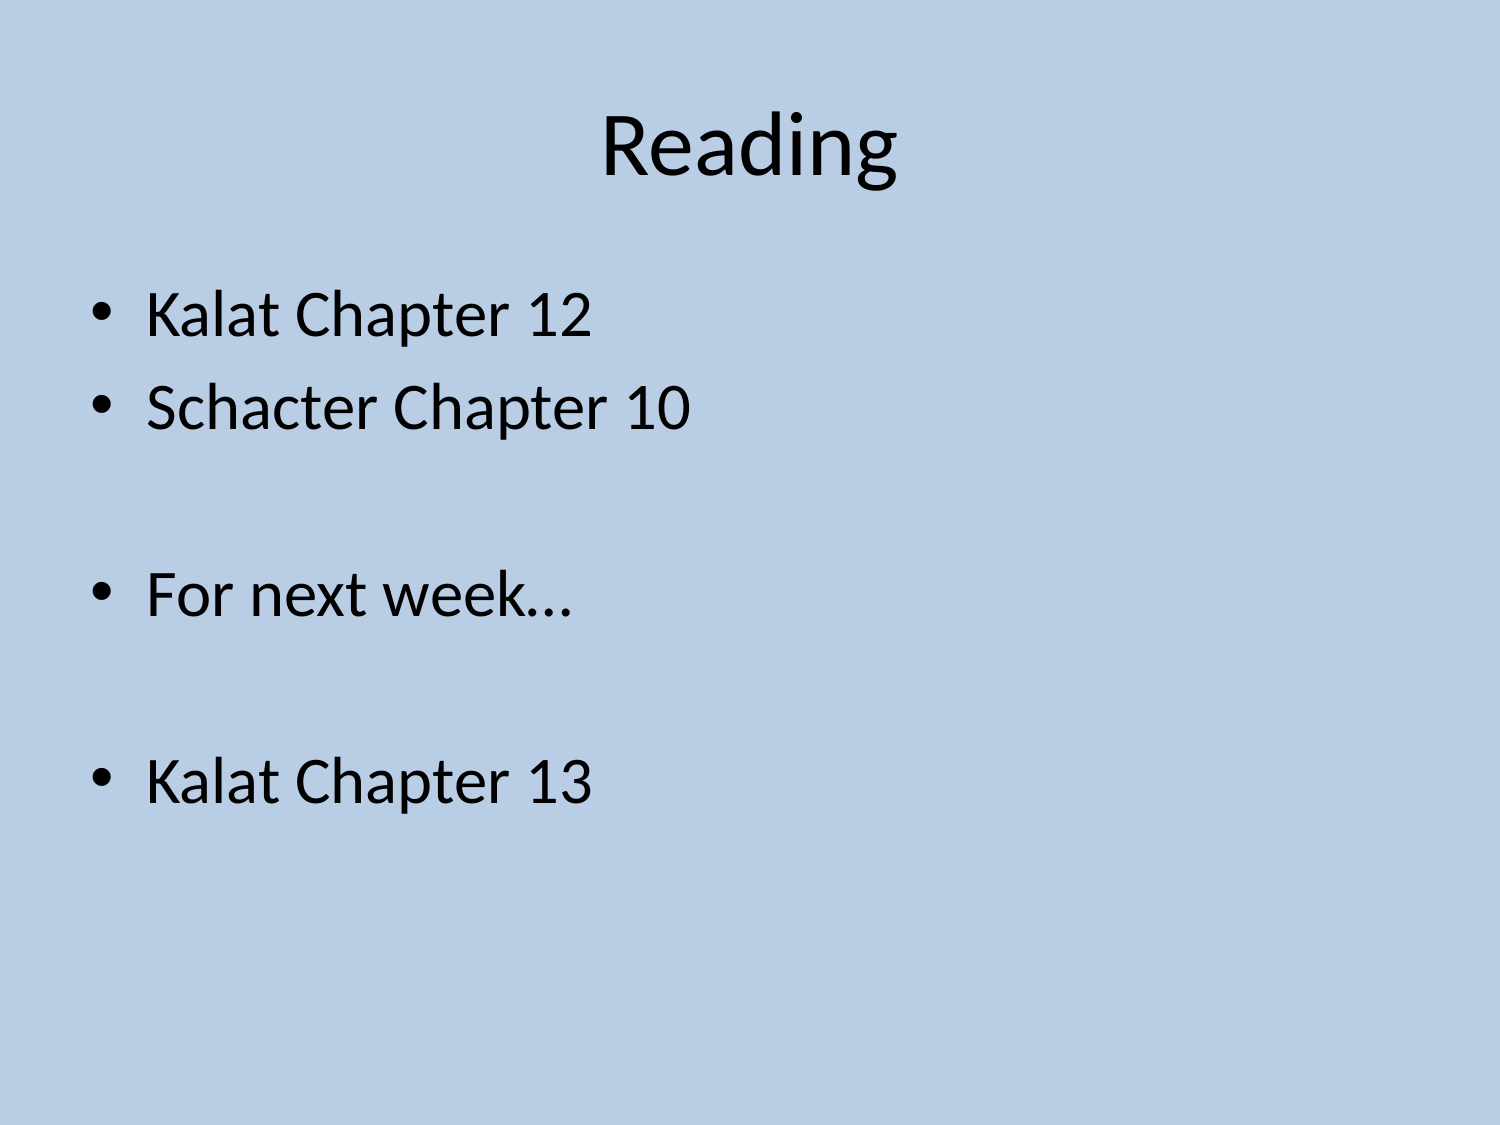

# Reading
Kalat Chapter 12
Schacter Chapter 10

For next week…

Kalat Chapter 13